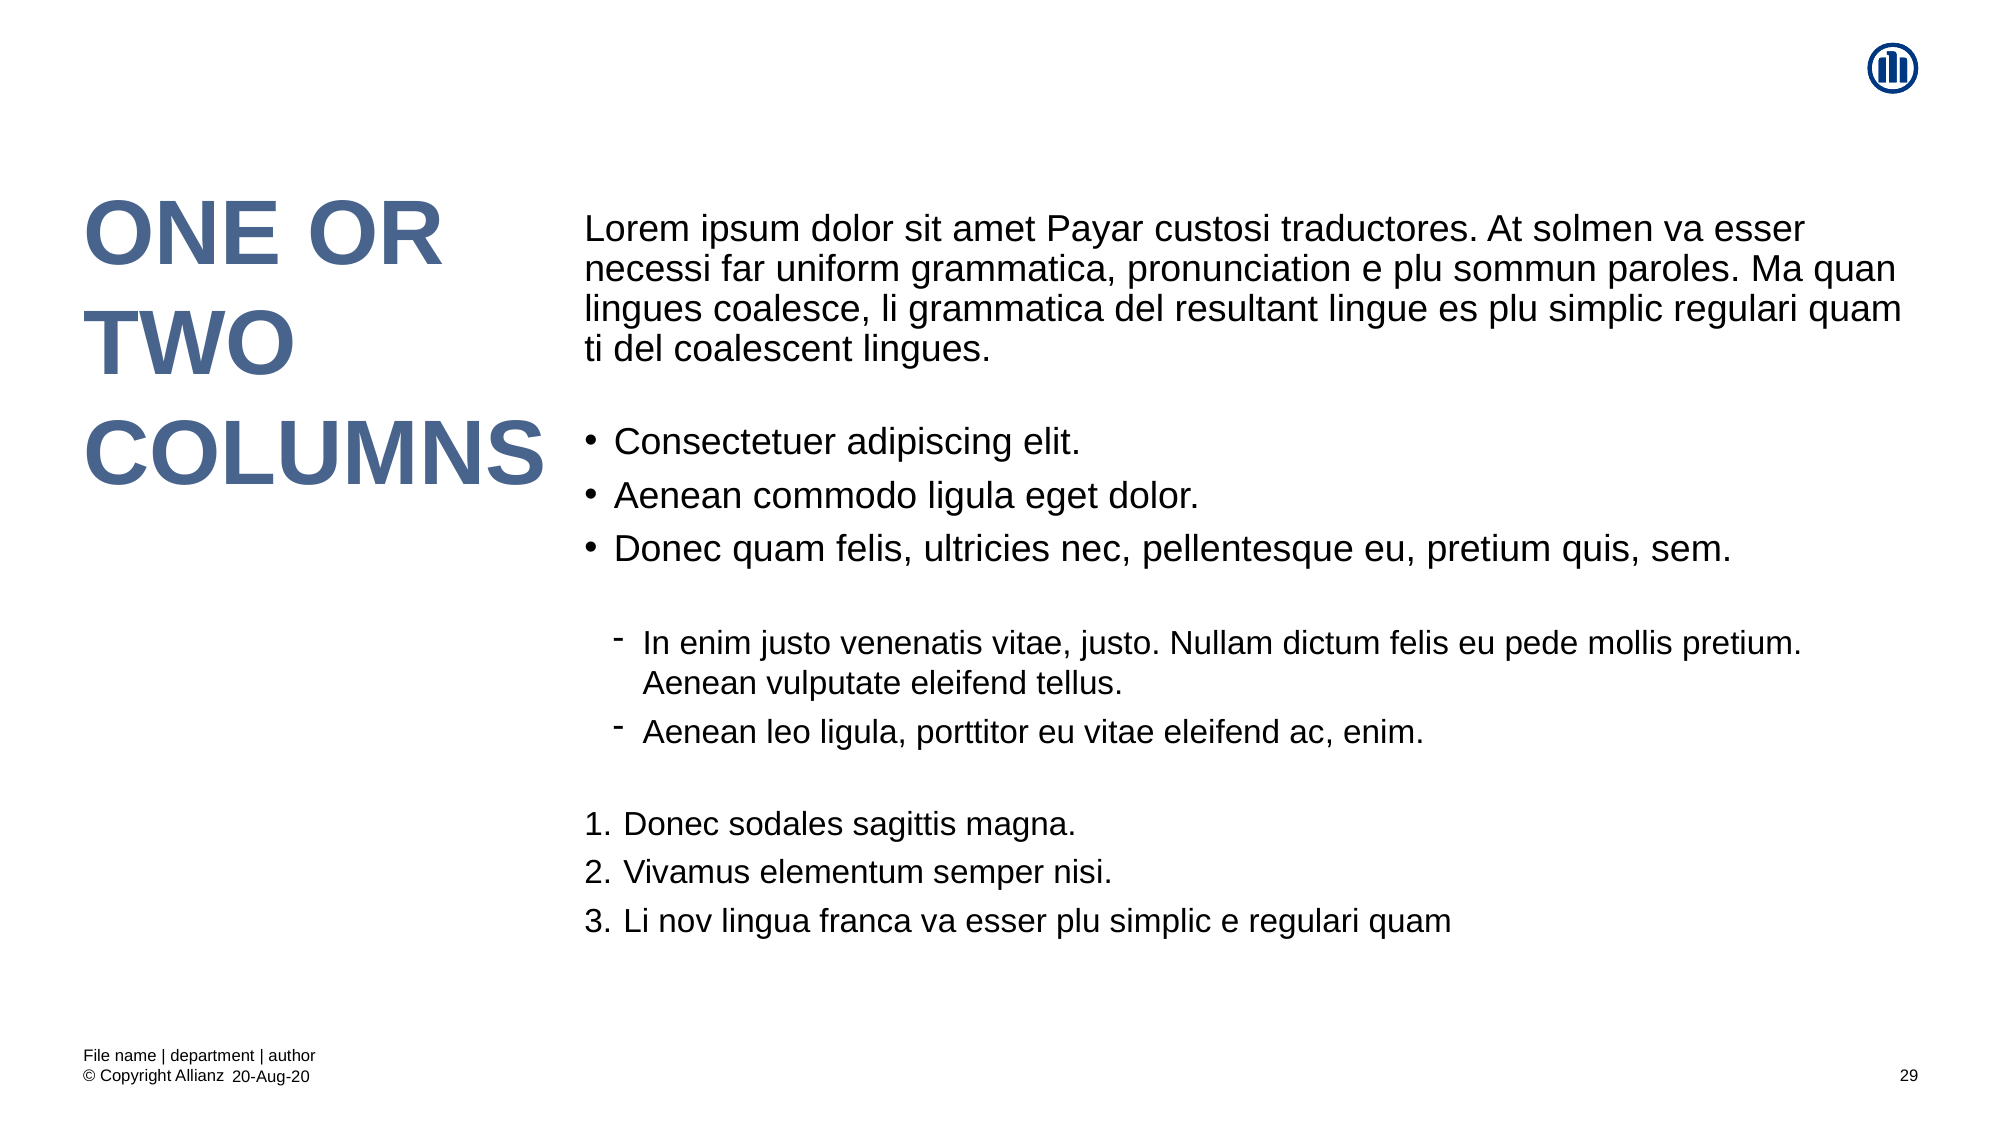

# One or two Columns
Lorem ipsum dolor sit amet Payar custosi traductores. At solmen va esser necessi far uniform grammatica, pronunciation e plu sommun paroles. Ma quan lingues coalesce, li grammatica del resultant lingue es plu simplic regulari quam ti del coalescent lingues.

Consectetuer adipiscing elit.
Aenean commodo ligula eget dolor.
Donec quam felis, ultricies nec, pellentesque eu, pretium quis, sem.

In enim justo venenatis vitae, justo. Nullam dictum felis eu pede mollis pretium. Aenean vulputate eleifend tellus.
Aenean leo ligula, porttitor eu vitae eleifend ac, enim.

Donec sodales sagittis magna.
Vivamus elementum semper nisi.
Li nov lingua franca va esser plu simplic e regulari quam

File name | department | author
29
20-Aug-20